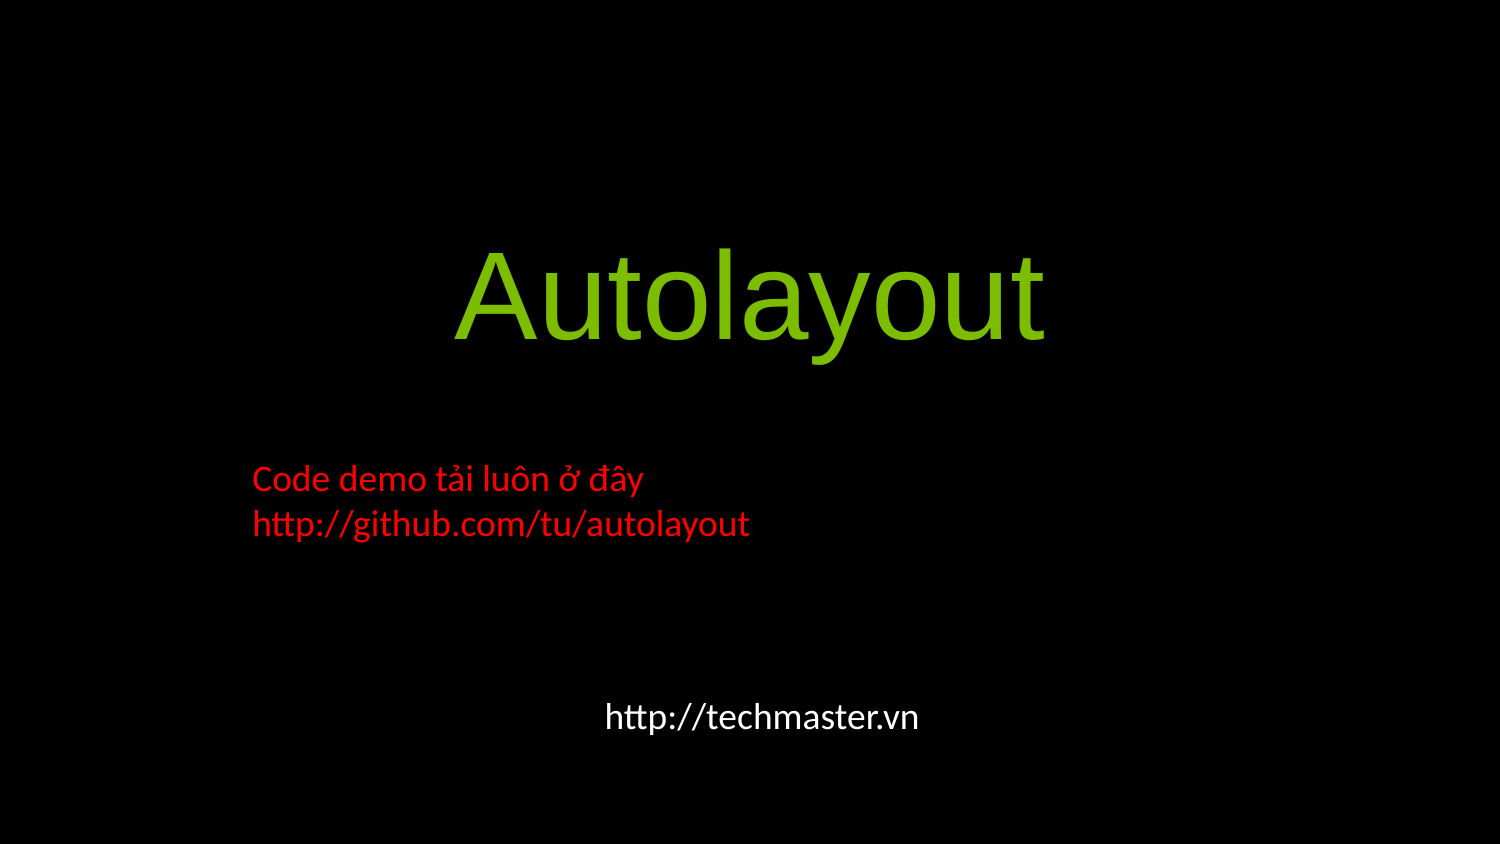

Autolayout
Code demo tải luôn ở đây
http://github.com/tu/autolayout
http://techmaster.vn